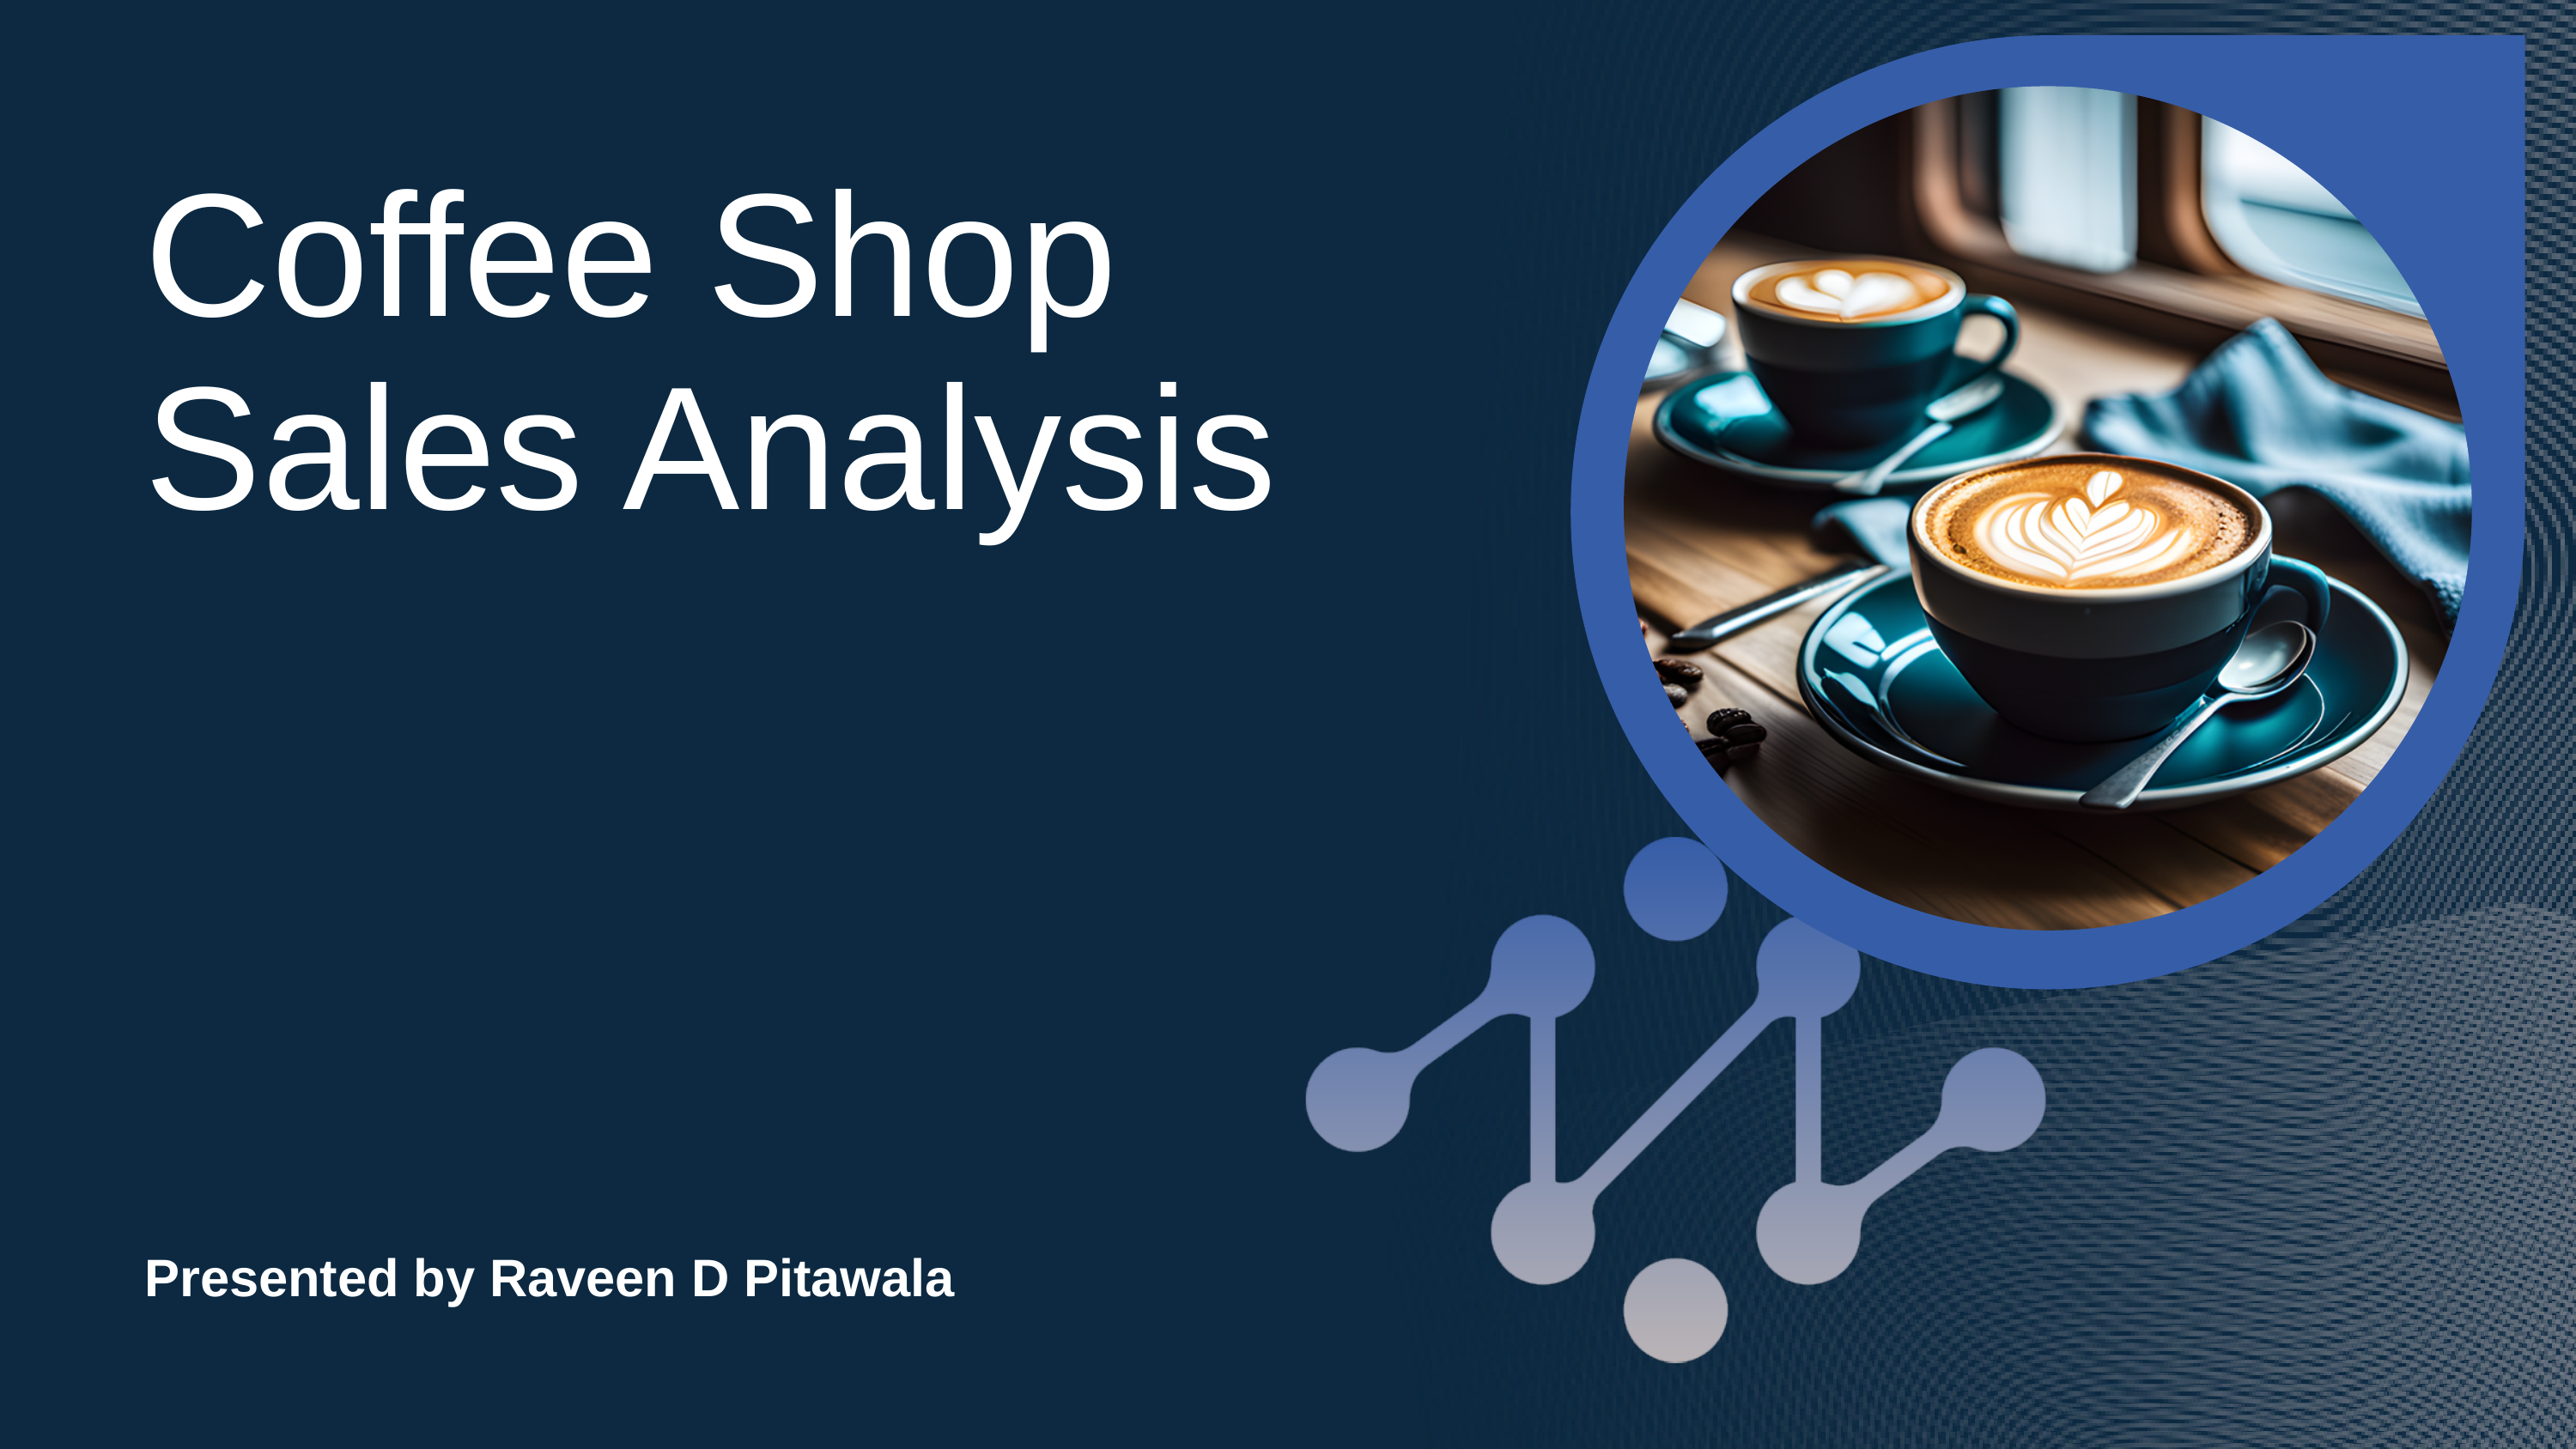

Coffee Shop Sales Analysis

Presented by Raveen D Pitawala